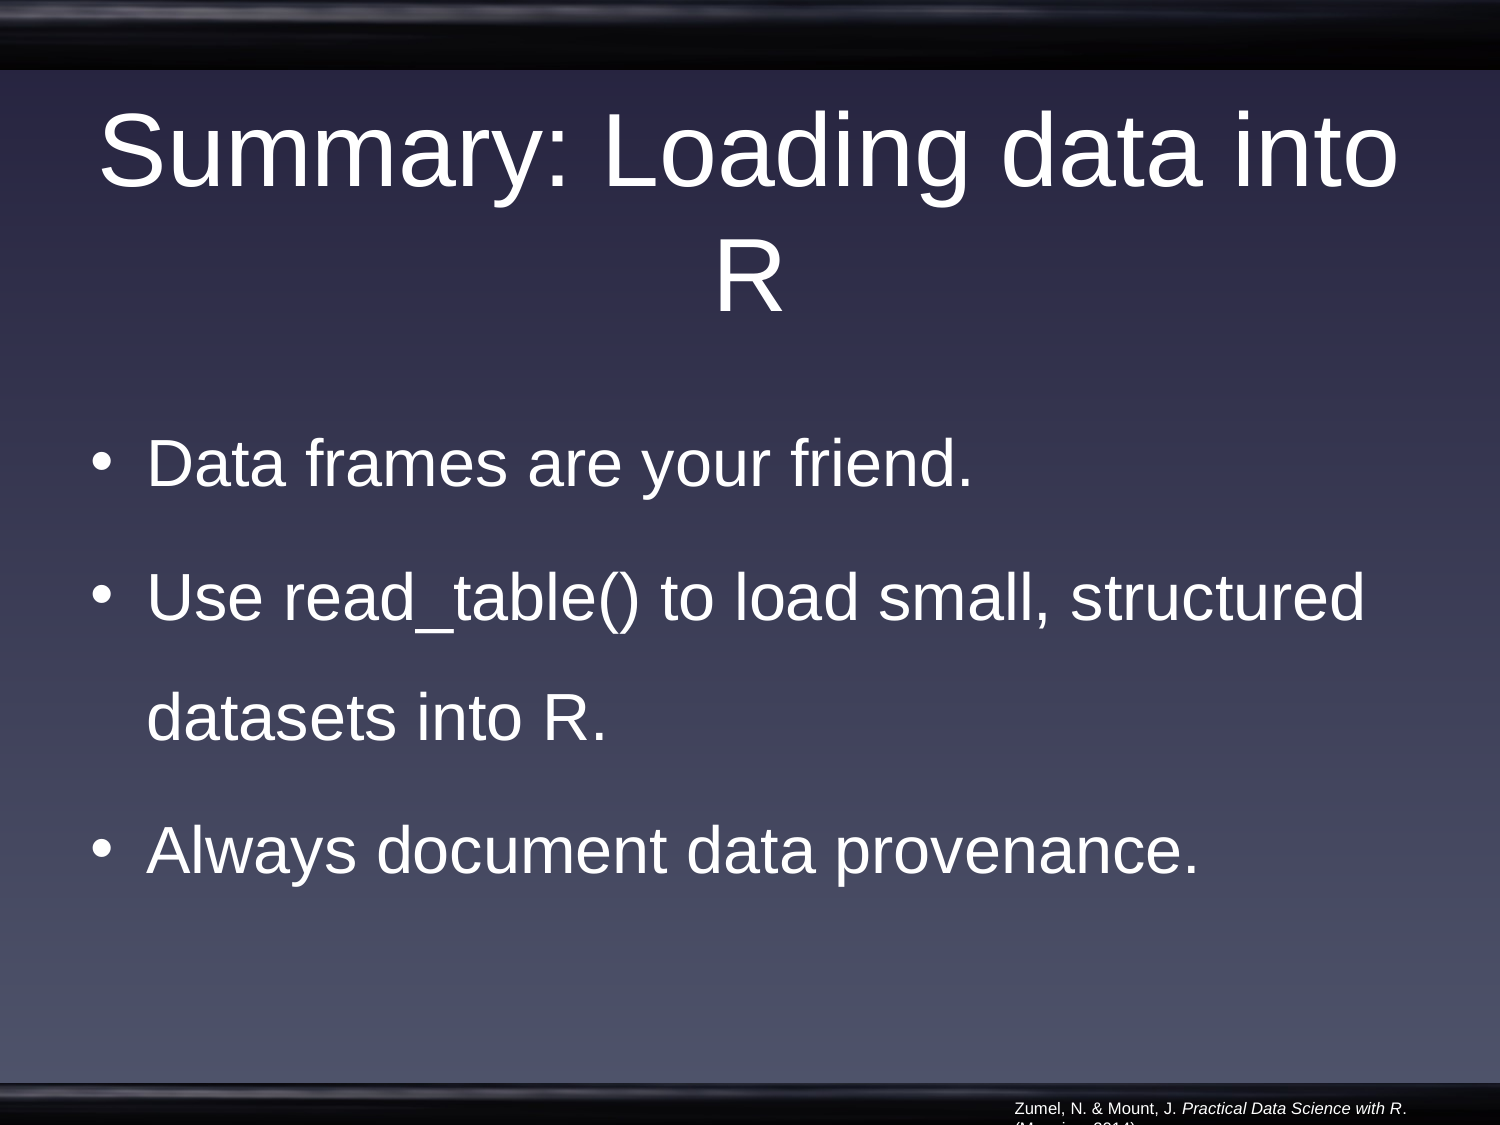

# Summary: Loading data into R
Data frames are your friend.
Use read_table() to load small, structured datasets into R.
Always document data provenance.